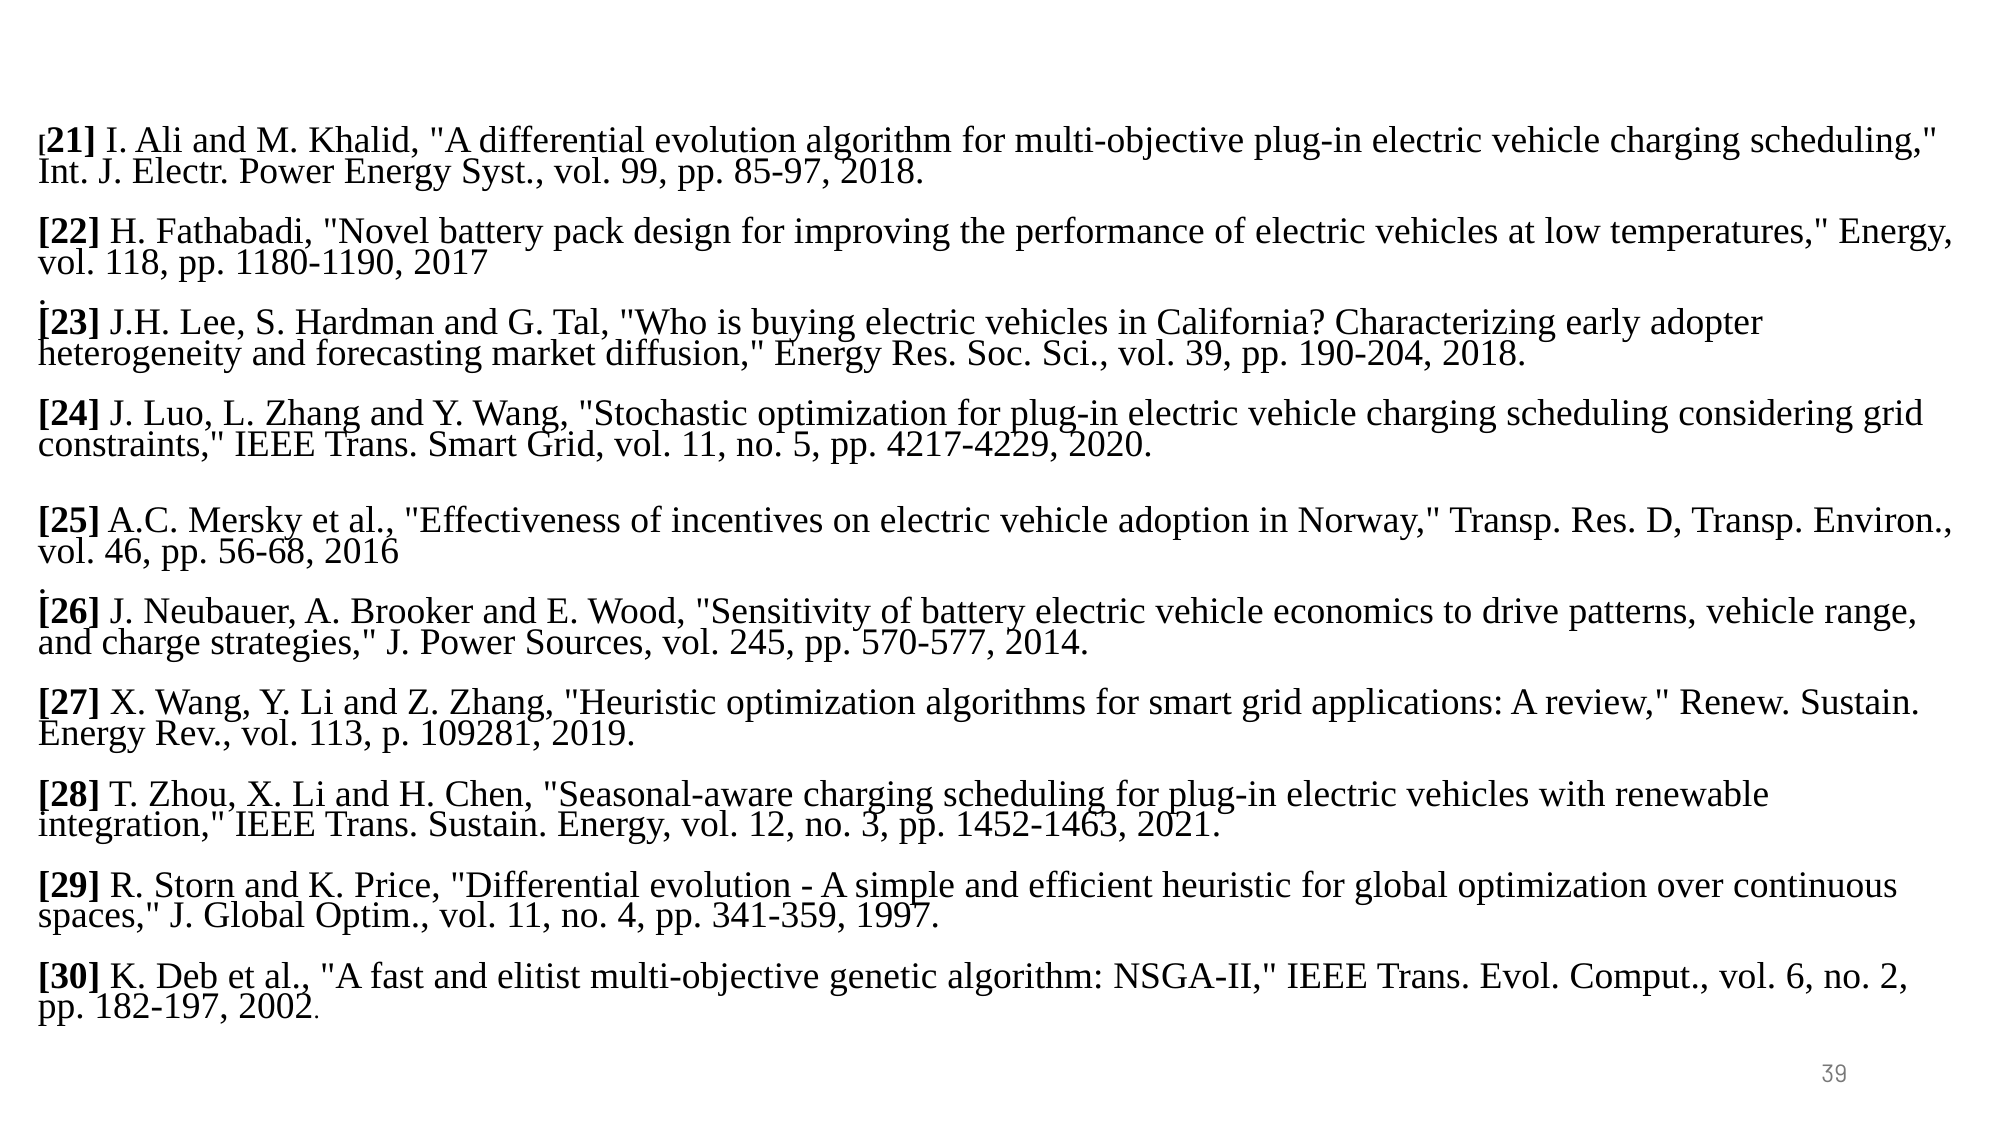

[21] I. Ali and M. Khalid, "A differential evolution algorithm for multi-objective plug-in electric vehicle charging scheduling," Int. J. Electr. Power Energy Syst., vol. 99, pp. 85-97, 2018.

[22] H. Fathabadi, "Novel battery pack design for improving the performance of electric vehicles at low temperatures," Energy, vol. 118, pp. 1180-1190, 2017
.
[23] J.H. Lee, S. Hardman and G. Tal, "Who is buying electric vehicles in California? Characterizing early adopter heterogeneity and forecasting market diffusion," Energy Res. Soc. Sci., vol. 39, pp. 190-204, 2018.

[24] J. Luo, L. Zhang and Y. Wang, "Stochastic optimization for plug-in electric vehicle charging scheduling considering grid constraints," IEEE Trans. Smart Grid, vol. 11, no. 5, pp. 4217-4229, 2020.
[25] A.C. Mersky et al., "Effectiveness of incentives on electric vehicle adoption in Norway," Transp. Res. D, Transp. Environ., vol. 46, pp. 56-68, 2016
.
[26] J. Neubauer, A. Brooker and E. Wood, "Sensitivity of battery electric vehicle economics to drive patterns, vehicle range, and charge strategies," J. Power Sources, vol. 245, pp. 570-577, 2014.

[27] X. Wang, Y. Li and Z. Zhang, "Heuristic optimization algorithms for smart grid applications: A review," Renew. Sustain. Energy Rev., vol. 113, p. 109281, 2019.

[28] T. Zhou, X. Li and H. Chen, "Seasonal-aware charging scheduling for plug-in electric vehicles with renewable integration," IEEE Trans. Sustain. Energy, vol. 12, no. 3, pp. 1452-1463, 2021.

[29] R. Storn and K. Price, "Differential evolution - A simple and efficient heuristic for global optimization over continuous spaces," J. Global Optim., vol. 11, no. 4, pp. 341-359, 1997.

[30] K. Deb et al., "A fast and elitist multi-objective genetic algorithm: NSGA-II," IEEE Trans. Evol. Comput., vol. 6, no. 2, pp. 182-197, 2002.
39